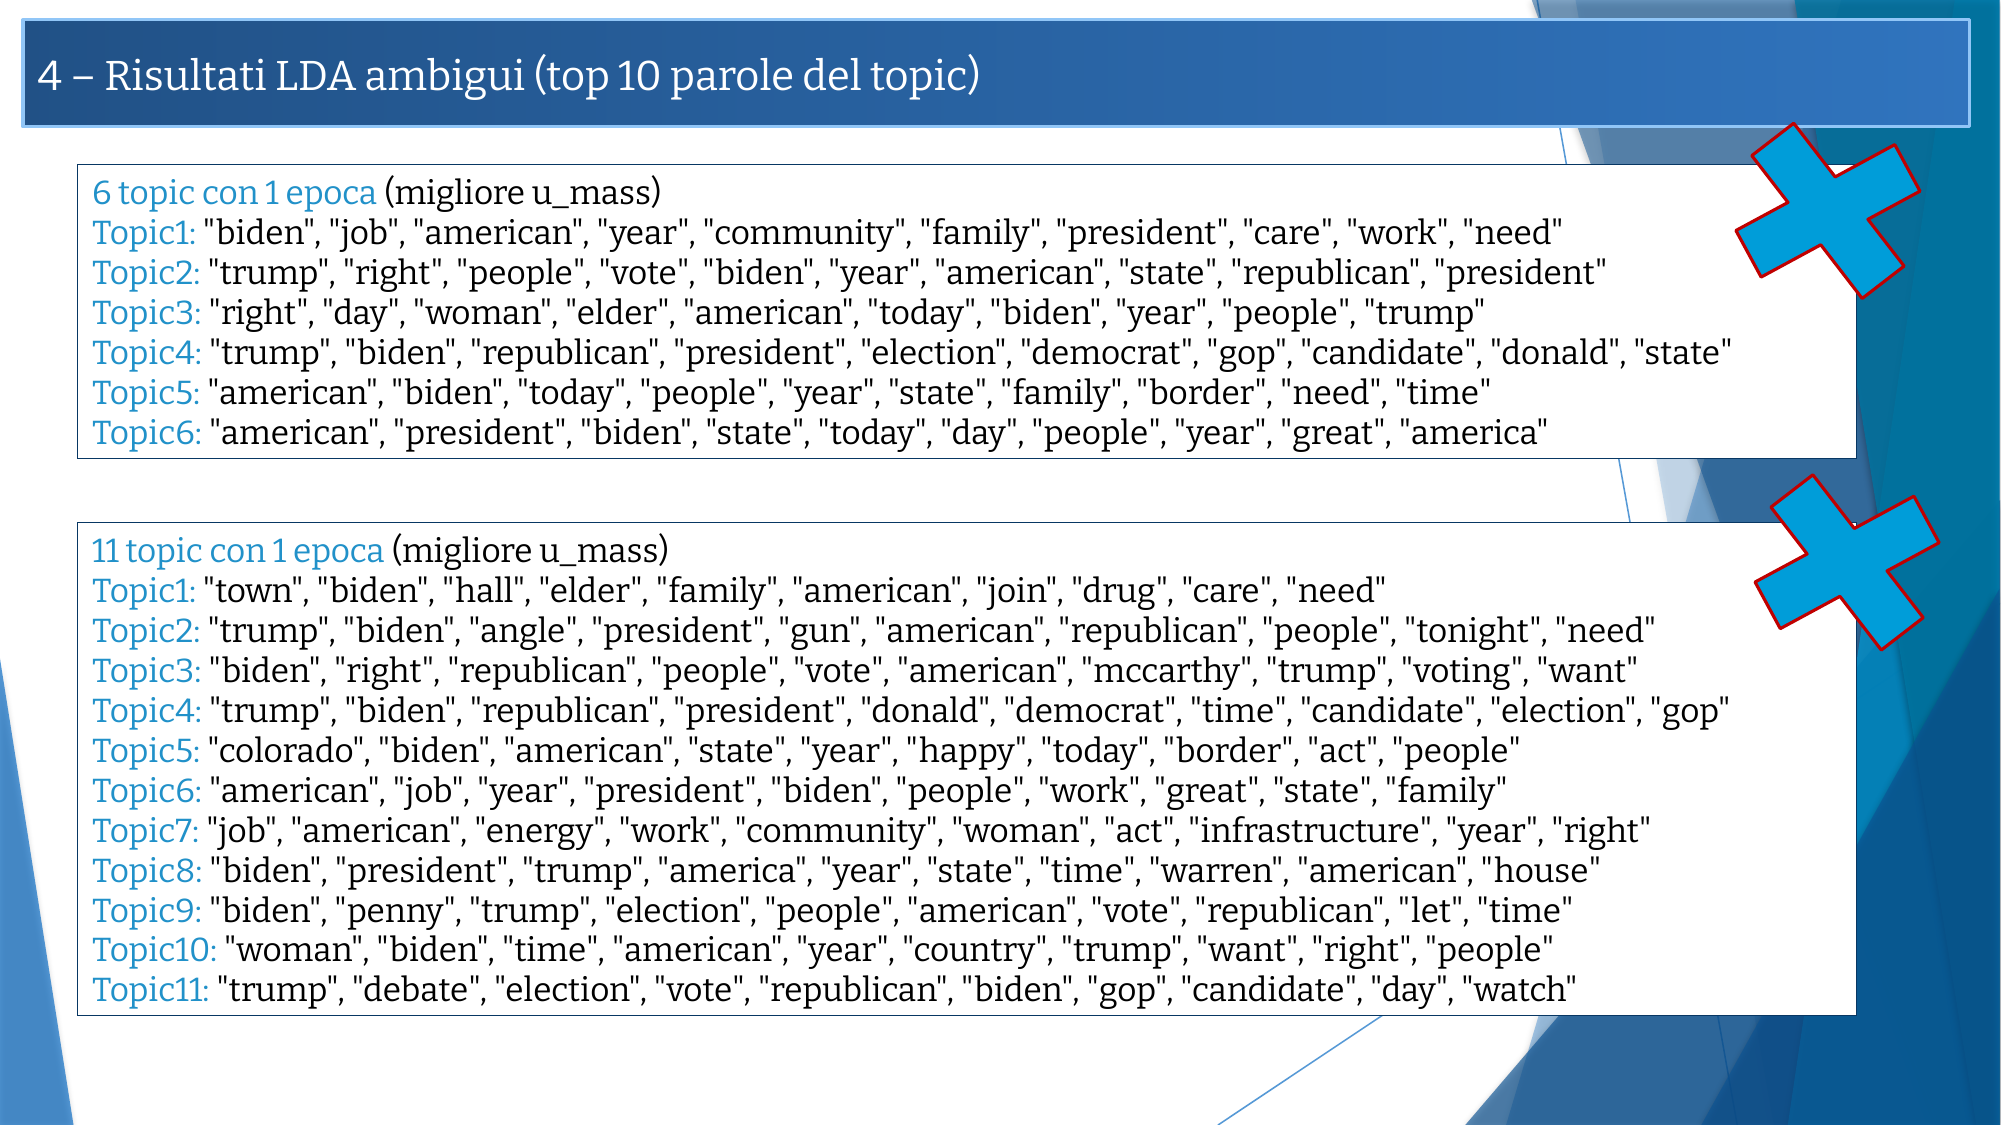

4 – Risultati LDA ambigui (top 10 parole del topic)

6 topic con 1 epoca (migliore u_mass)
Topic1: "biden", "job", "american", "year", "community", "family", "president", "care", "work", "need"
Topic2: "trump", "right", "people", "vote", "biden", "year", "american", "state", "republican", "president"
Topic3: "right", "day", "woman", "elder", "american", "today", "biden", "year", "people", "trump"
Topic4: "trump", "biden", "republican", "president", "election", "democrat", "gop", "candidate", "donald", "state"
Topic5: "american", "biden", "today", "people", "year", "state", "family", "border", "need", "time"
Topic6: "american", "president", "biden", "state", "today", "day", "people", "year", "great", "america"

11 topic con 1 epoca (migliore u_mass)
Topic1: "town", "biden", "hall", "elder", "family", "american", "join", "drug", "care", "need"
Topic2: "trump", "biden", "angle", "president", "gun", "american", "republican", "people", "tonight", "need"
Topic3: "biden", "right", "republican", "people", "vote", "american", "mccarthy", "trump", "voting", "want"
Topic4: "trump", "biden", "republican", "president", "donald", "democrat", "time", "candidate", "election", "gop"
Topic5: "colorado", "biden", "american", "state", "year", "happy", "today", "border", "act", "people"
Topic6: "american", "job", "year", "president", "biden", "people", "work", "great", "state", "family"
Topic7: "job", "american", "energy", "work", "community", "woman", "act", "infrastructure", "year", "right"
Topic8: "biden", "president", "trump", "america", "year", "state", "time", "warren", "american", "house"
Topic9: "biden", "penny", "trump", "election", "people", "american", "vote", "republican", "let", "time"
Topic10: "woman", "biden", "time", "american", "year", "country", "trump", "want", "right", "people"
Topic11: "trump", "debate", "election", "vote", "republican", "biden", "gop", "candidate", "day", "watch"